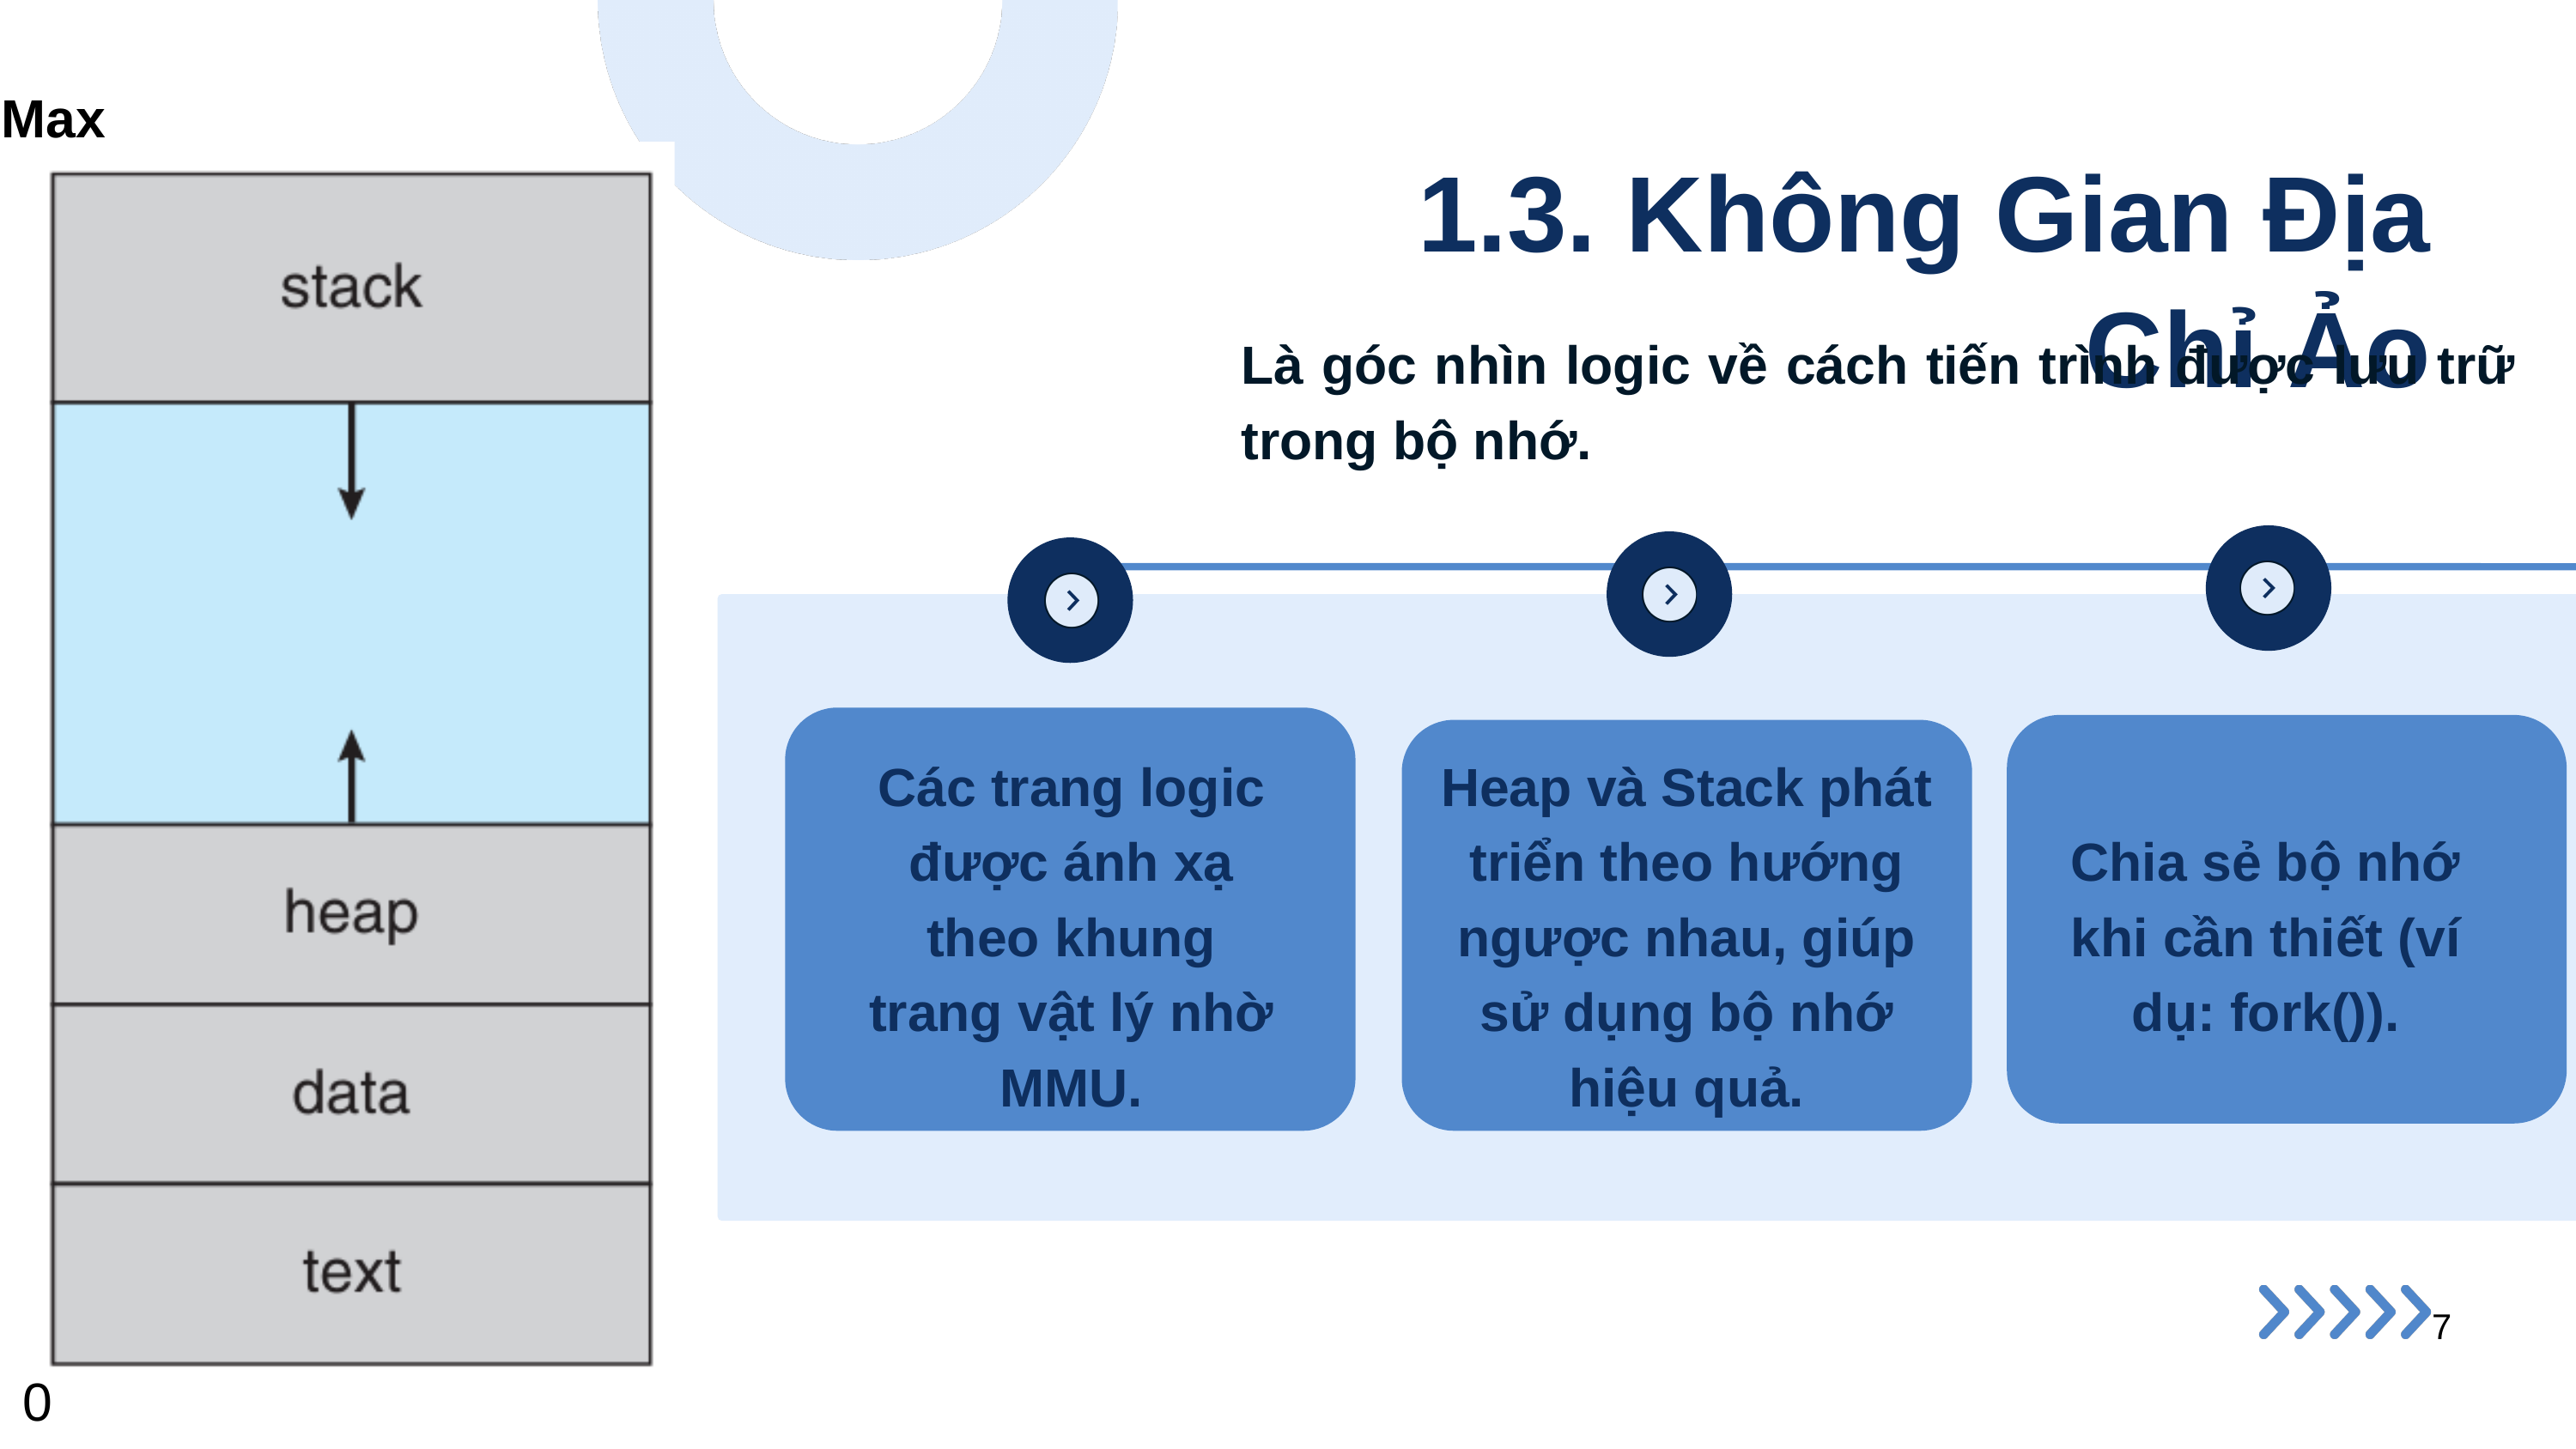

Max

0
1.3. Không Gian Địa Chỉ Ảo
Là góc nhìn logic về cách tiến trình được lưu trữ trong bộ nhớ.

Các trang logic được ánh xạ theo khung trang vật lý nhờ MMU.
Heap và Stack phát triển theo hướng ngược nhau, giúp sử dụng bộ nhớ hiệu quả.

Chia sẻ bộ nhớ khi cần thiết (ví dụ: fork()).

7